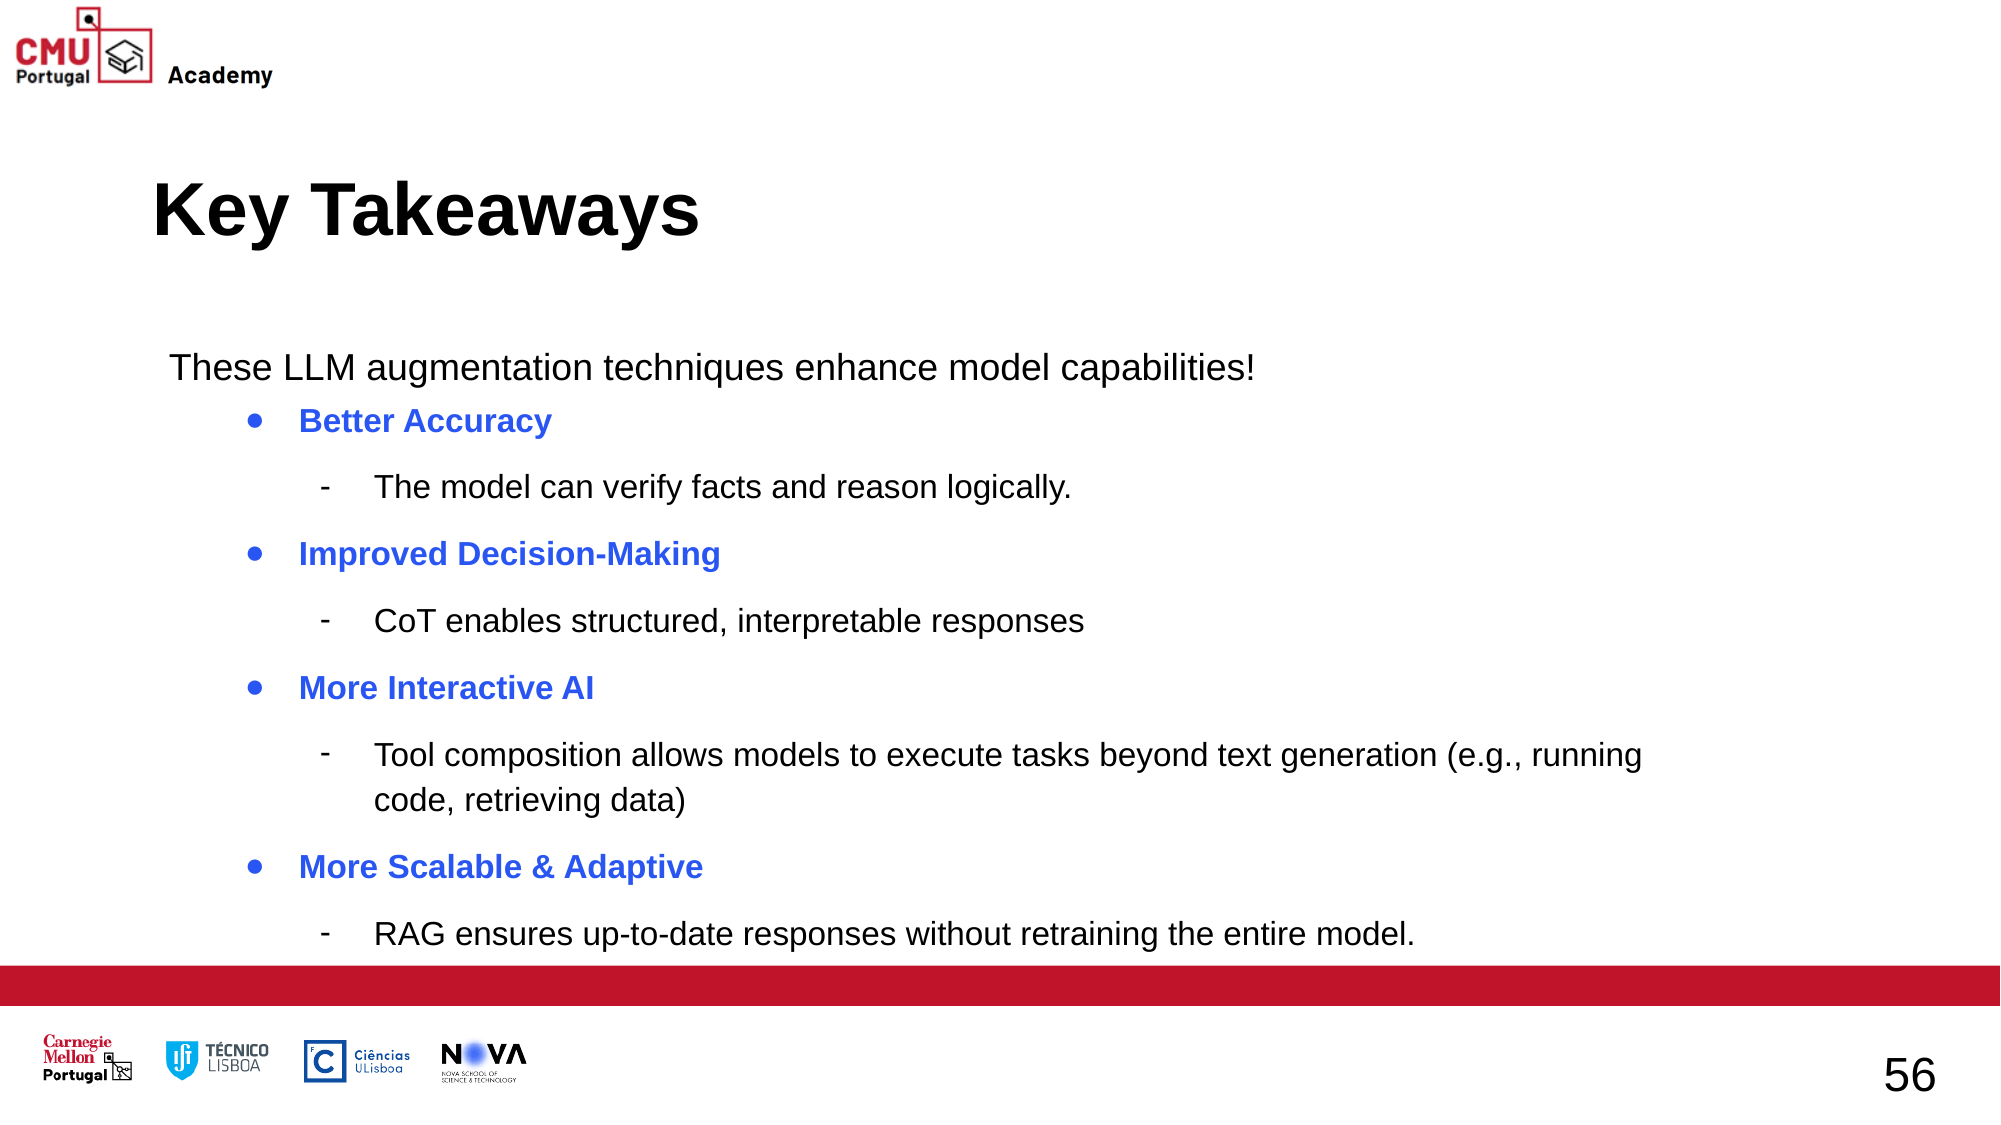

# Key Takeaways
These LLM augmentation techniques enhance model capabilities!
Better Accuracy
The model can verify facts and reason logically.
Improved Decision-Making
CoT enables structured, interpretable responses
More Interactive AI
Tool composition allows models to execute tasks beyond text generation (e.g., running code, retrieving data)
More Scalable & Adaptive
RAG ensures up-to-date responses without retraining the entire model.
56